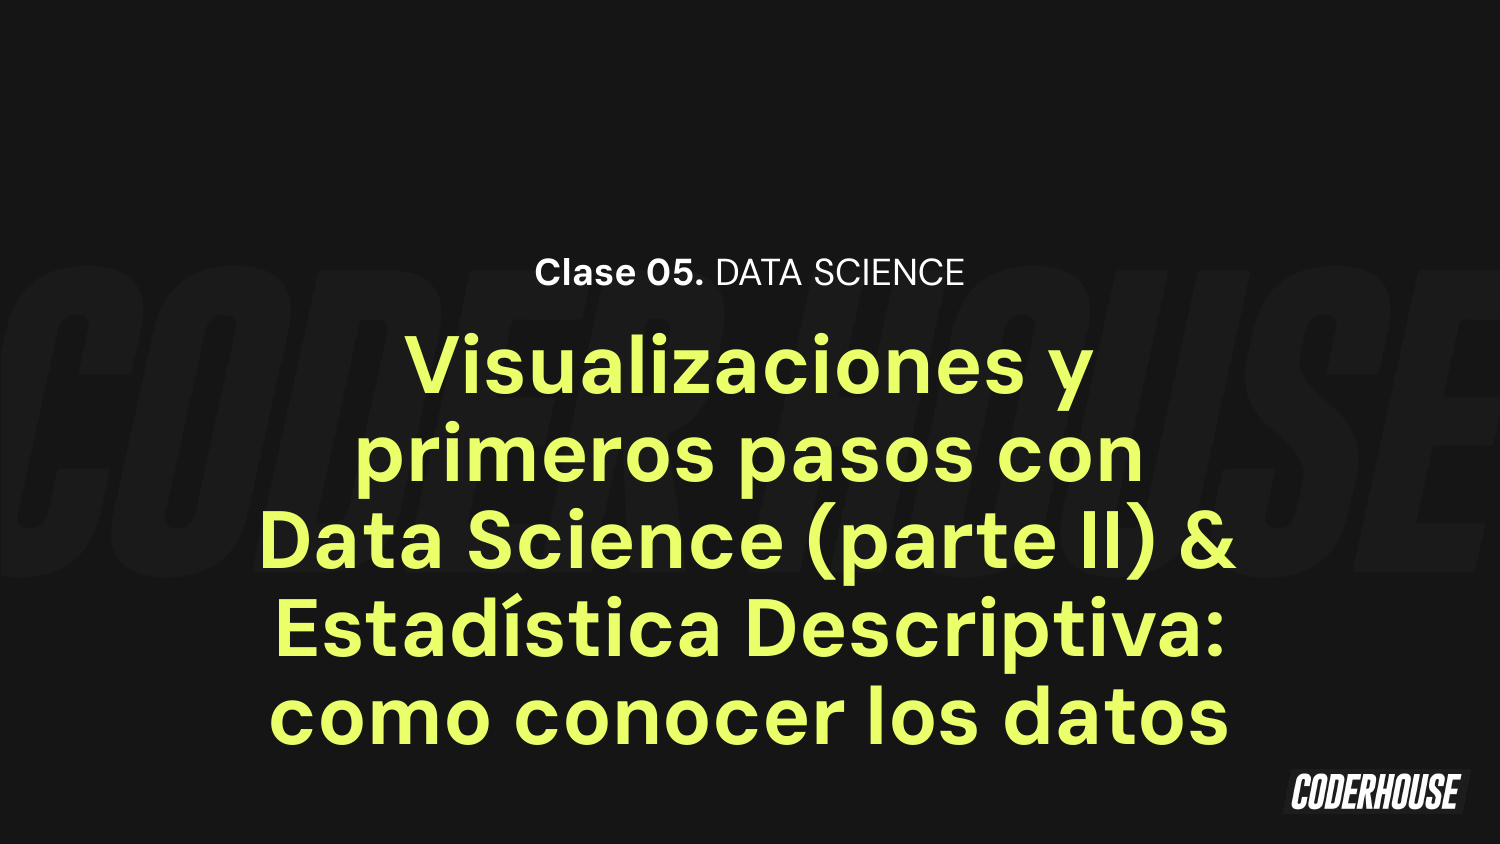

Clase 05. DATA SCIENCE
Visualizaciones y primeros pasos con Data Science (parte II) & Estadística Descriptiva: como conocer los datos